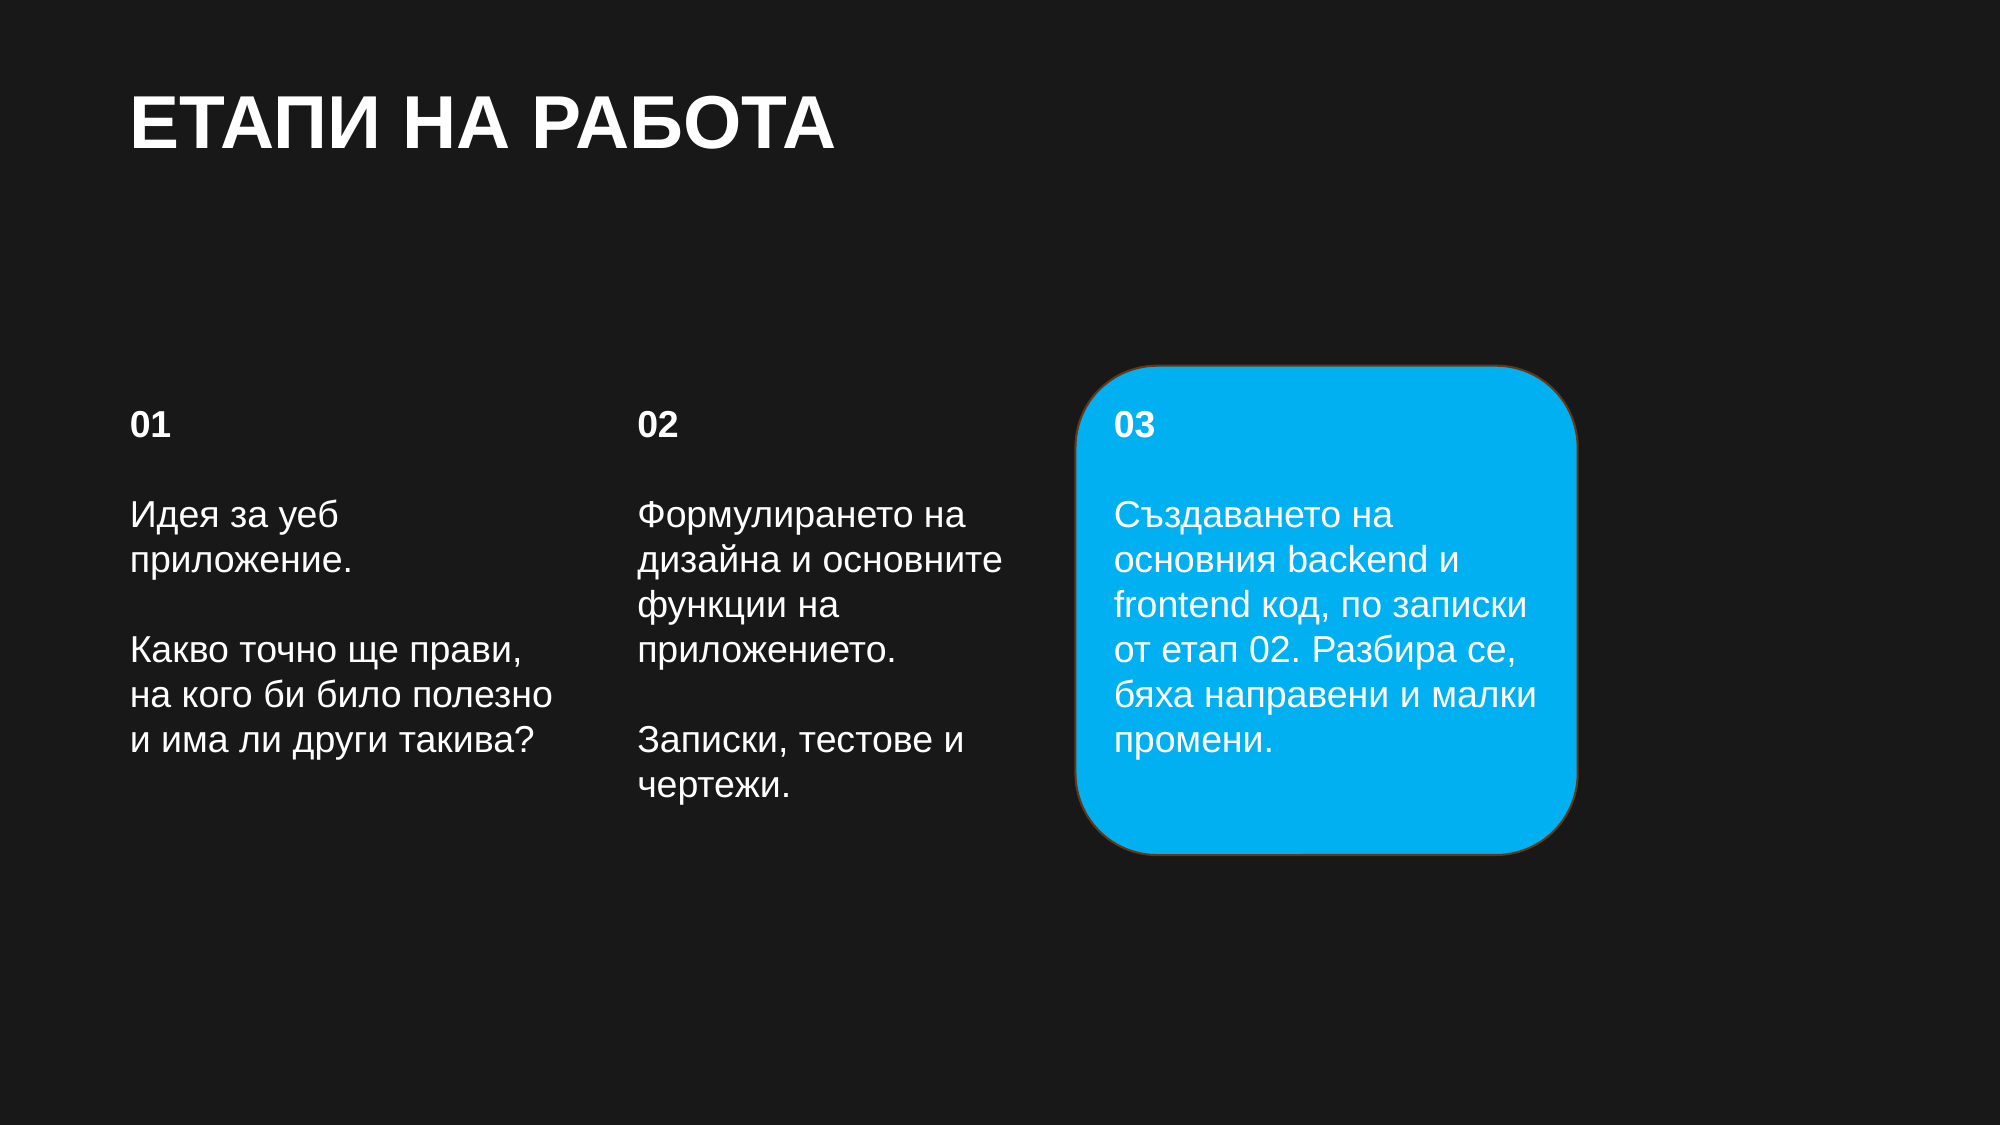

ЕТАПИ НА РАБОТА

01

Идея за уеб приложение.

Какво точно ще прави, на кого би било полезно и има ли други такива?
02

Формулирането на дизайна и основните функции на приложението.

Записки, тестове и чертежи.
03

Създаването на основния backend и frontend код, по записки от етап 02. Разбира се, бяха направени и малки промени.